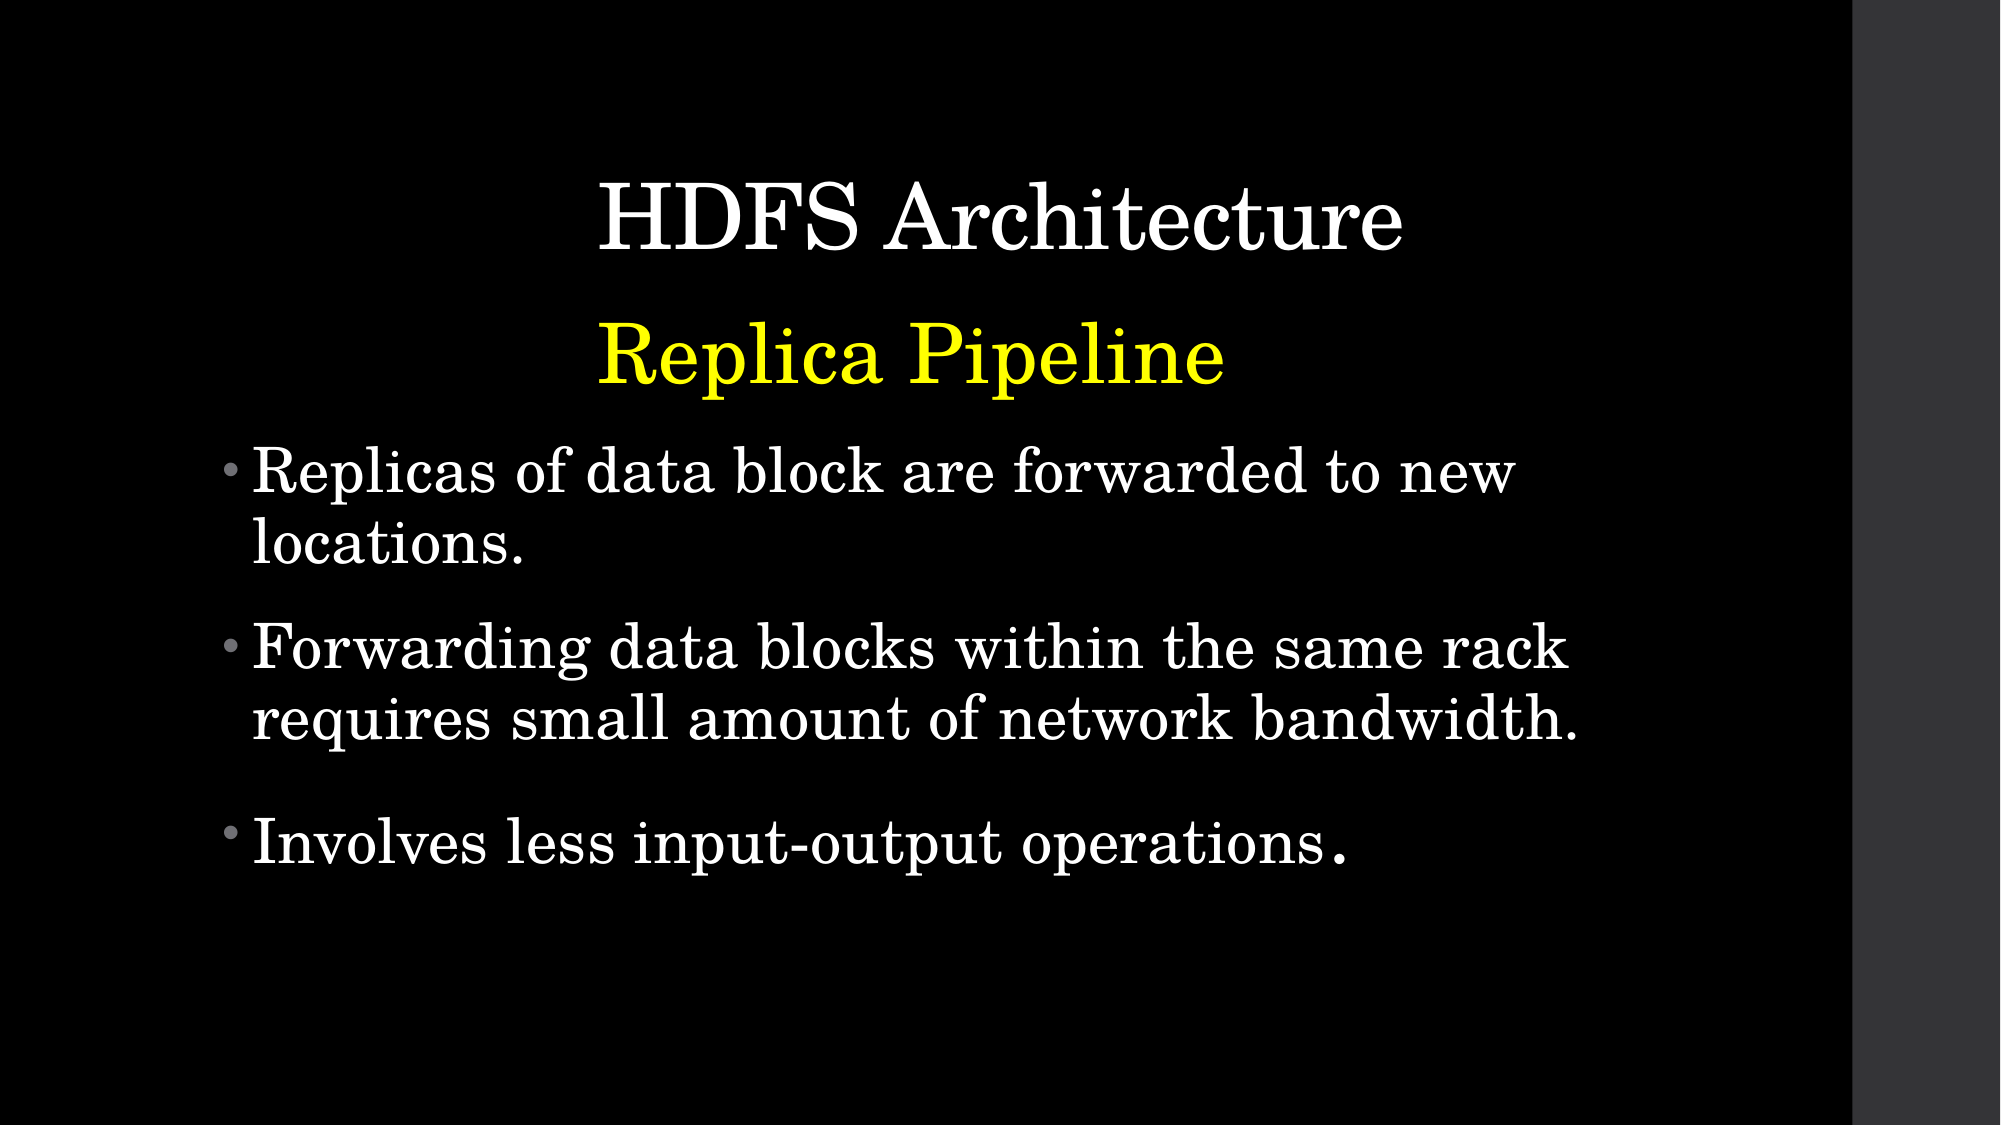

# HDFS Architecture
Replica Pipeline
Replicas of data block are forwarded to new locations.
Forwarding data blocks within the same rack requires small amount of network bandwidth.
Involves less input-output operations.